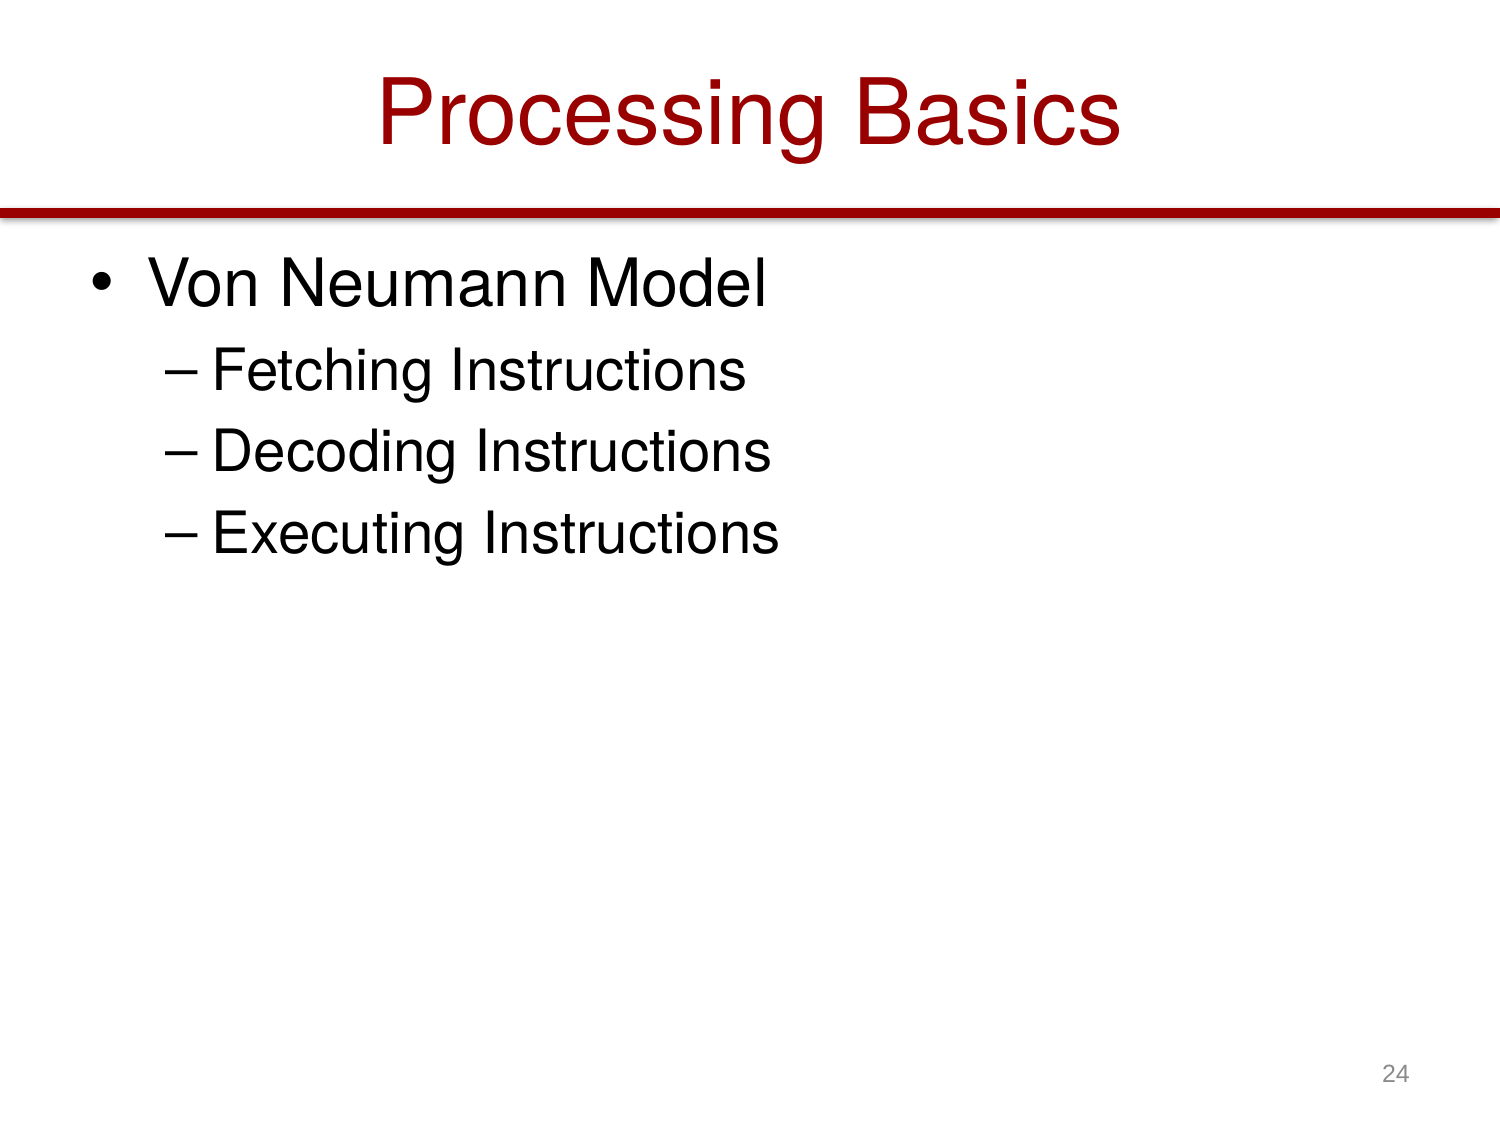

# Processing Basics
Von Neumann Model
Fetching Instructions
Decoding Instructions
Executing Instructions
24